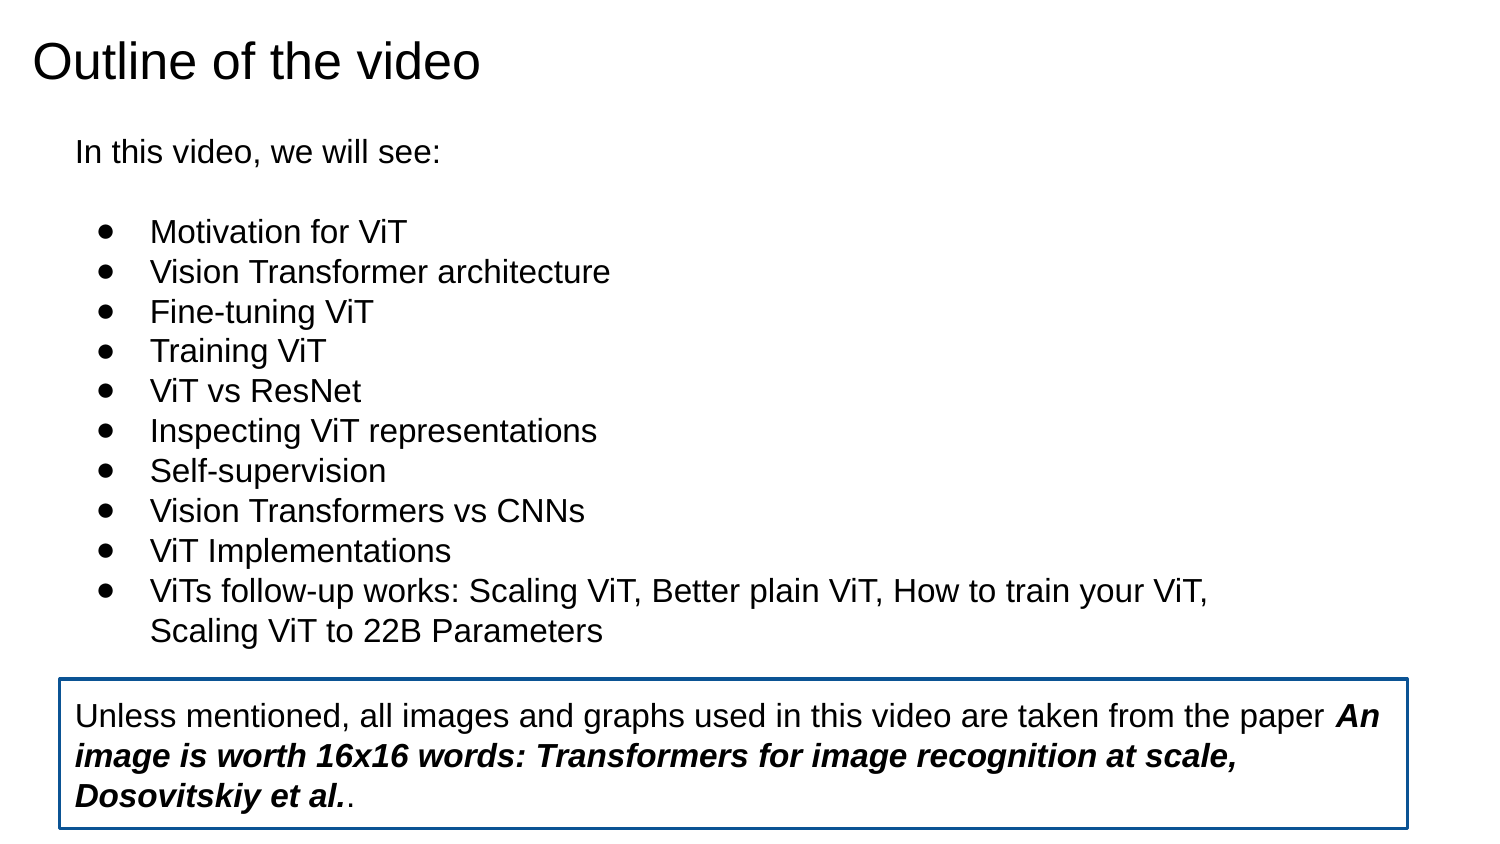

# Outline of the video
In this video, we will see:

Motivation for ViT
Vision Transformer architecture
Fine-tuning ViT
Training ViT
ViT vs ResNet
Inspecting ViT representations
Self-supervision
Vision Transformers vs CNNs
ViT Implementations
ViTs follow-up works: Scaling ViT, Better plain ViT, How to train your ViT, Scaling ViT to 22B Parameters
Unless mentioned, all images and graphs used in this video are taken from the paper An image is worth 16x16 words: Transformers for image recognition at scale, Dosovitskiy et al..